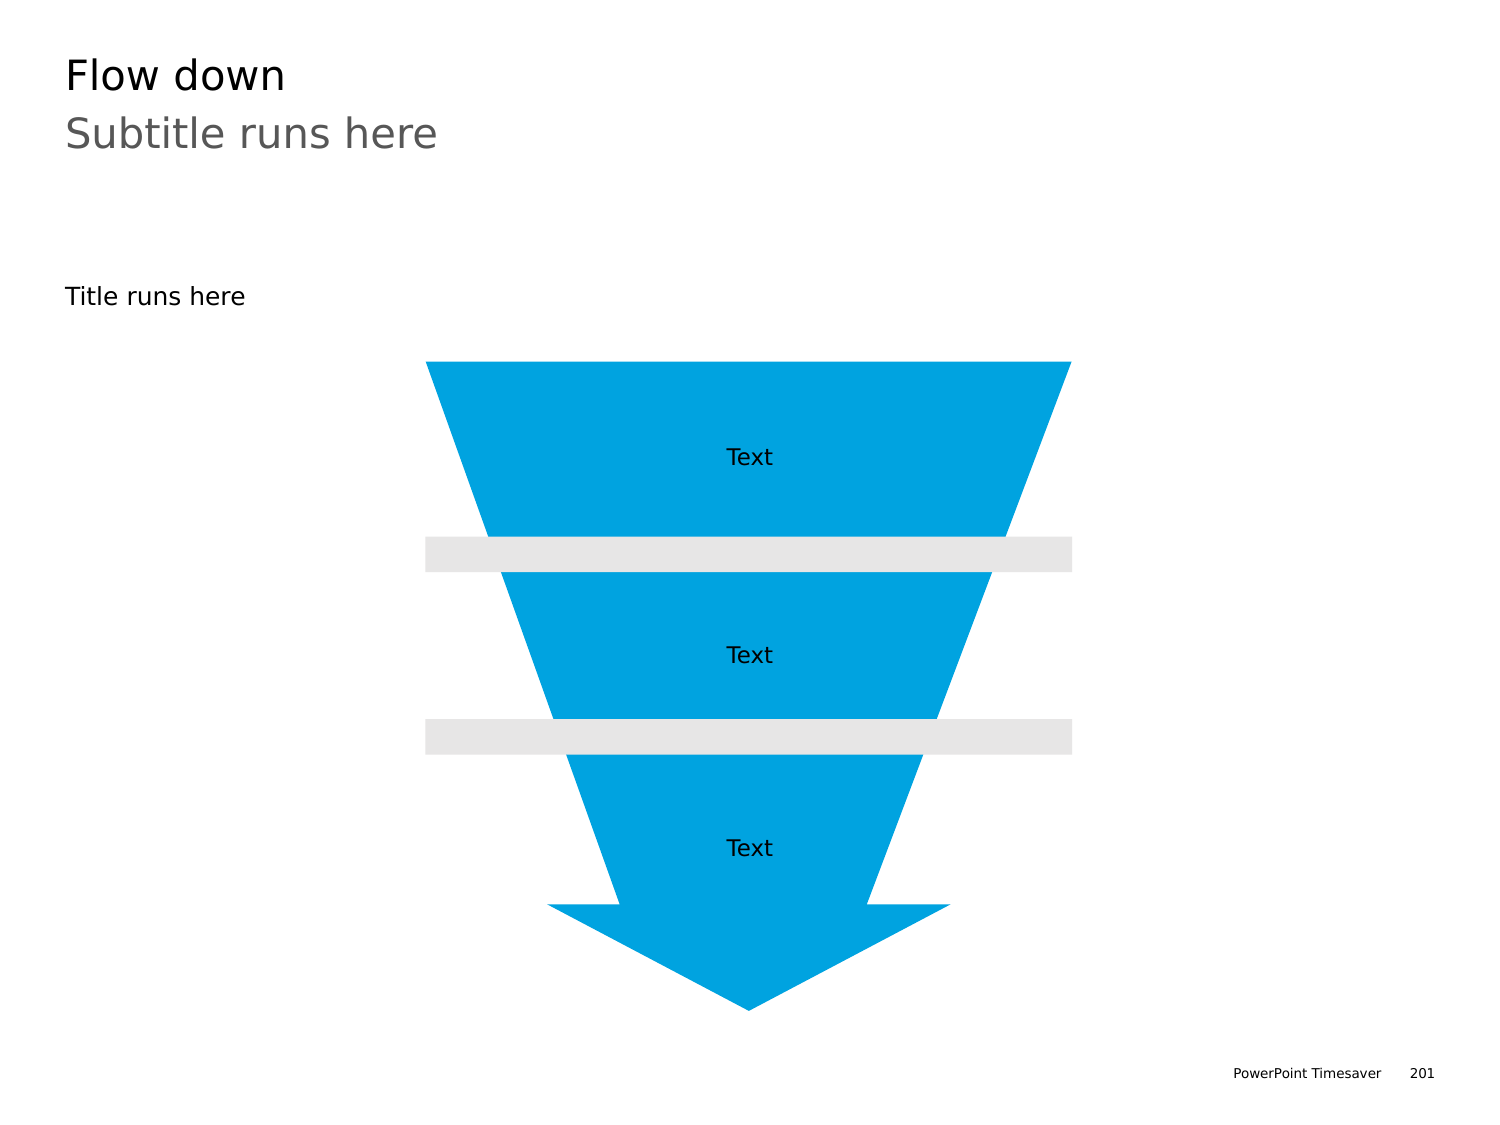

# Flow down
Subtitle runs here
Title runs here

Text

Text

Text